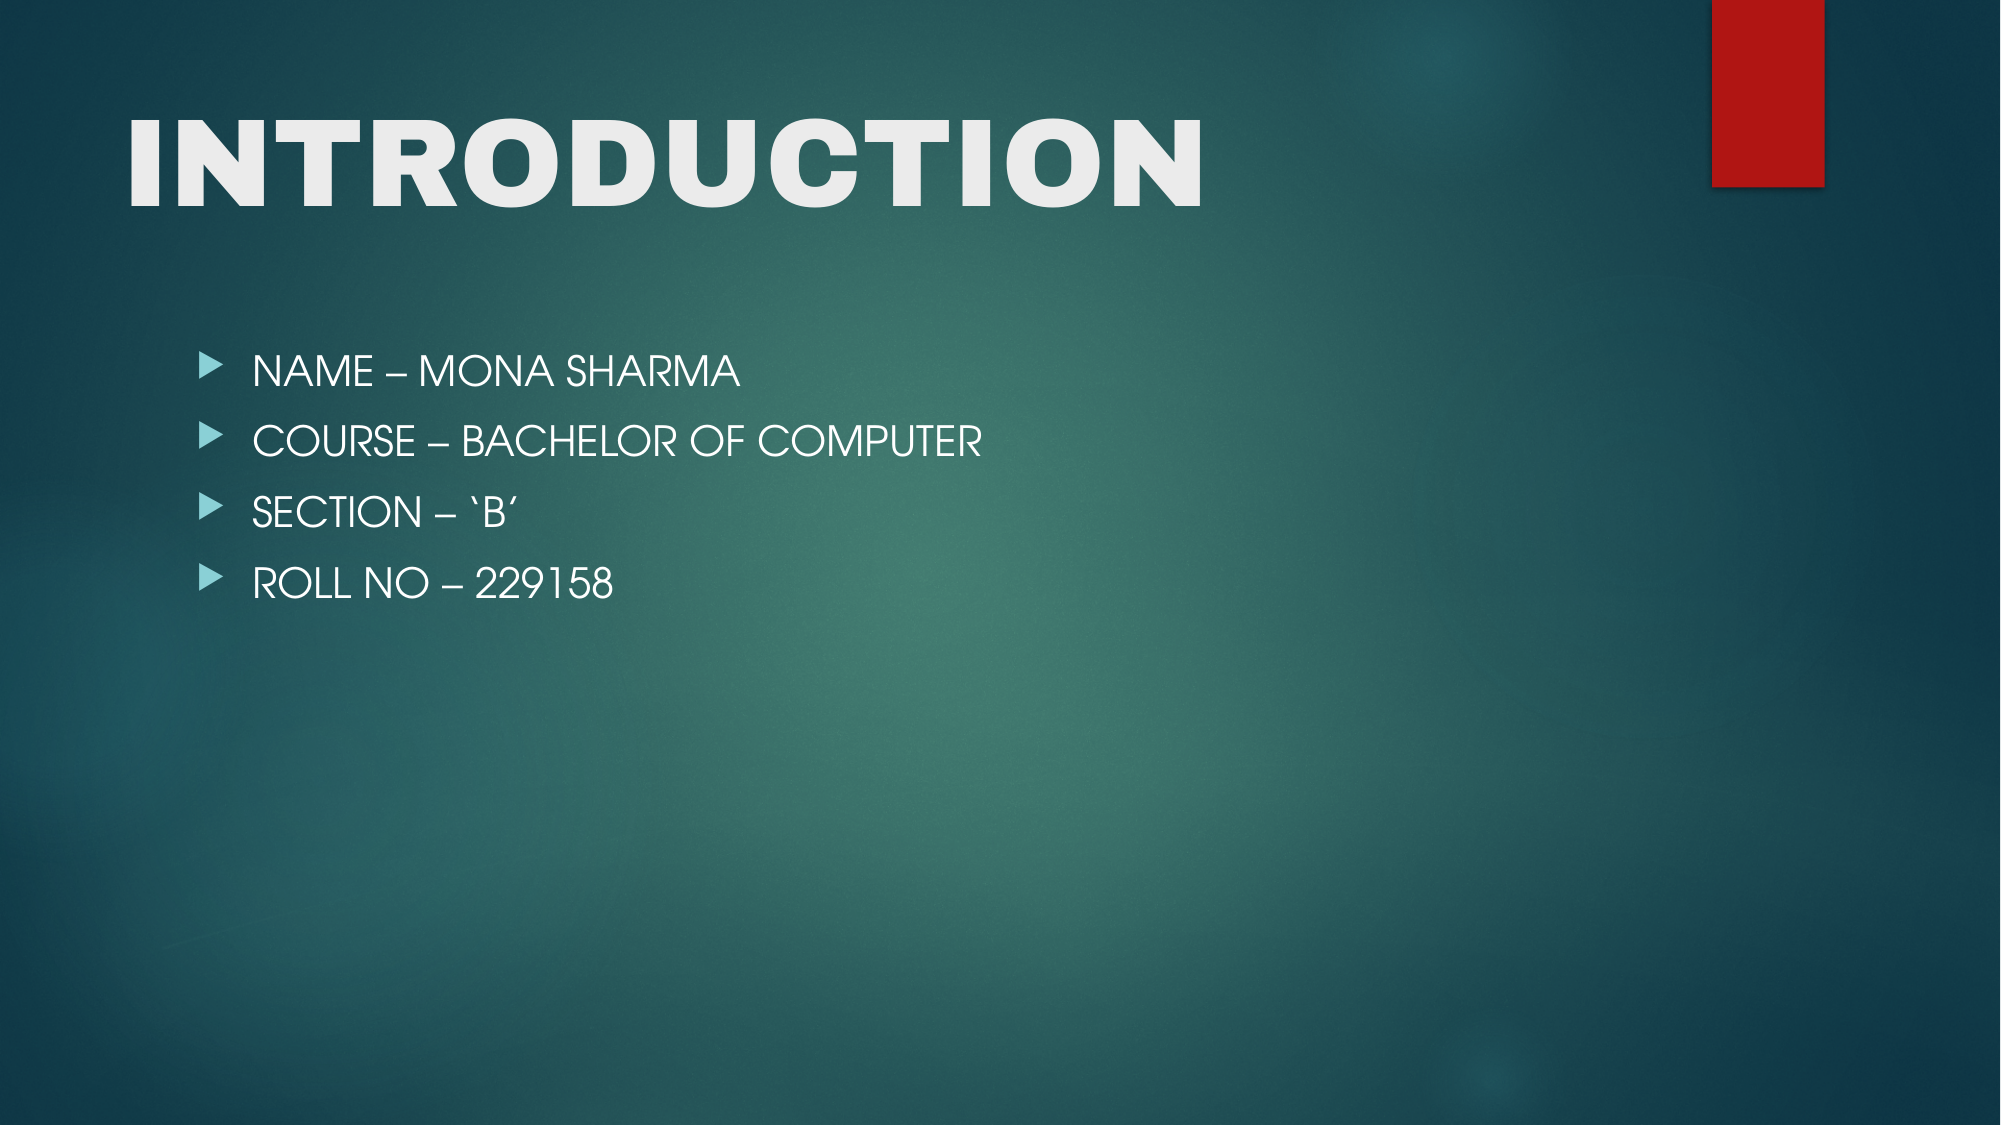

# INTRODUCTION
NAME – MONA SHARMA
COURSE – BACHELOR OF COMPUTER
SECTION – ‘B’
ROLL NO – 229158